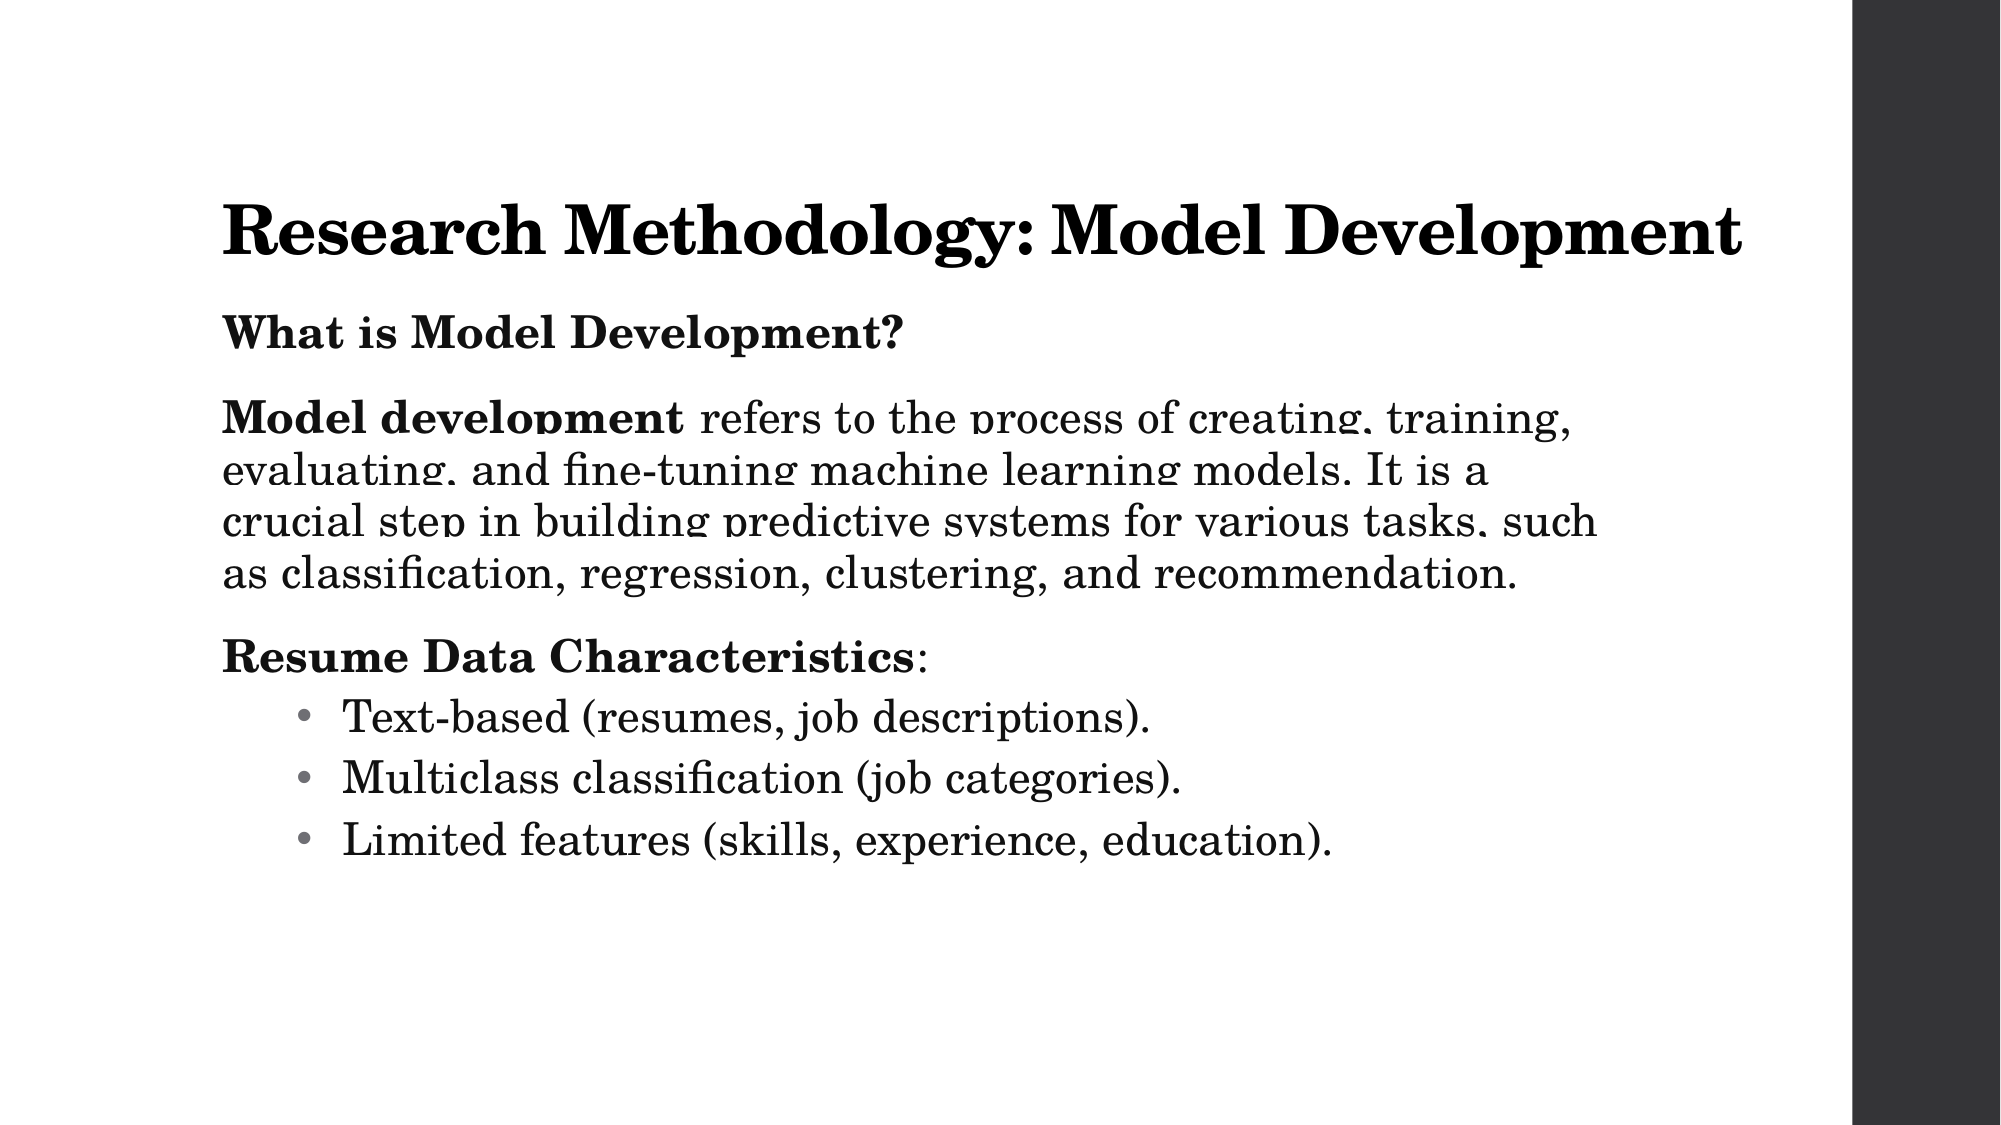

# Research Methodology: Model Development
What is Model Development?
Model development refers to the process of creating, training, evaluating, and fine-tuning machine learning models. It is a crucial step in building predictive systems for various tasks, such as classification, regression, clustering, and recommendation.
Resume Data Characteristics:
Text-based (resumes, job descriptions).
Multiclass classification (job categories).
Limited features (skills, experience, education).